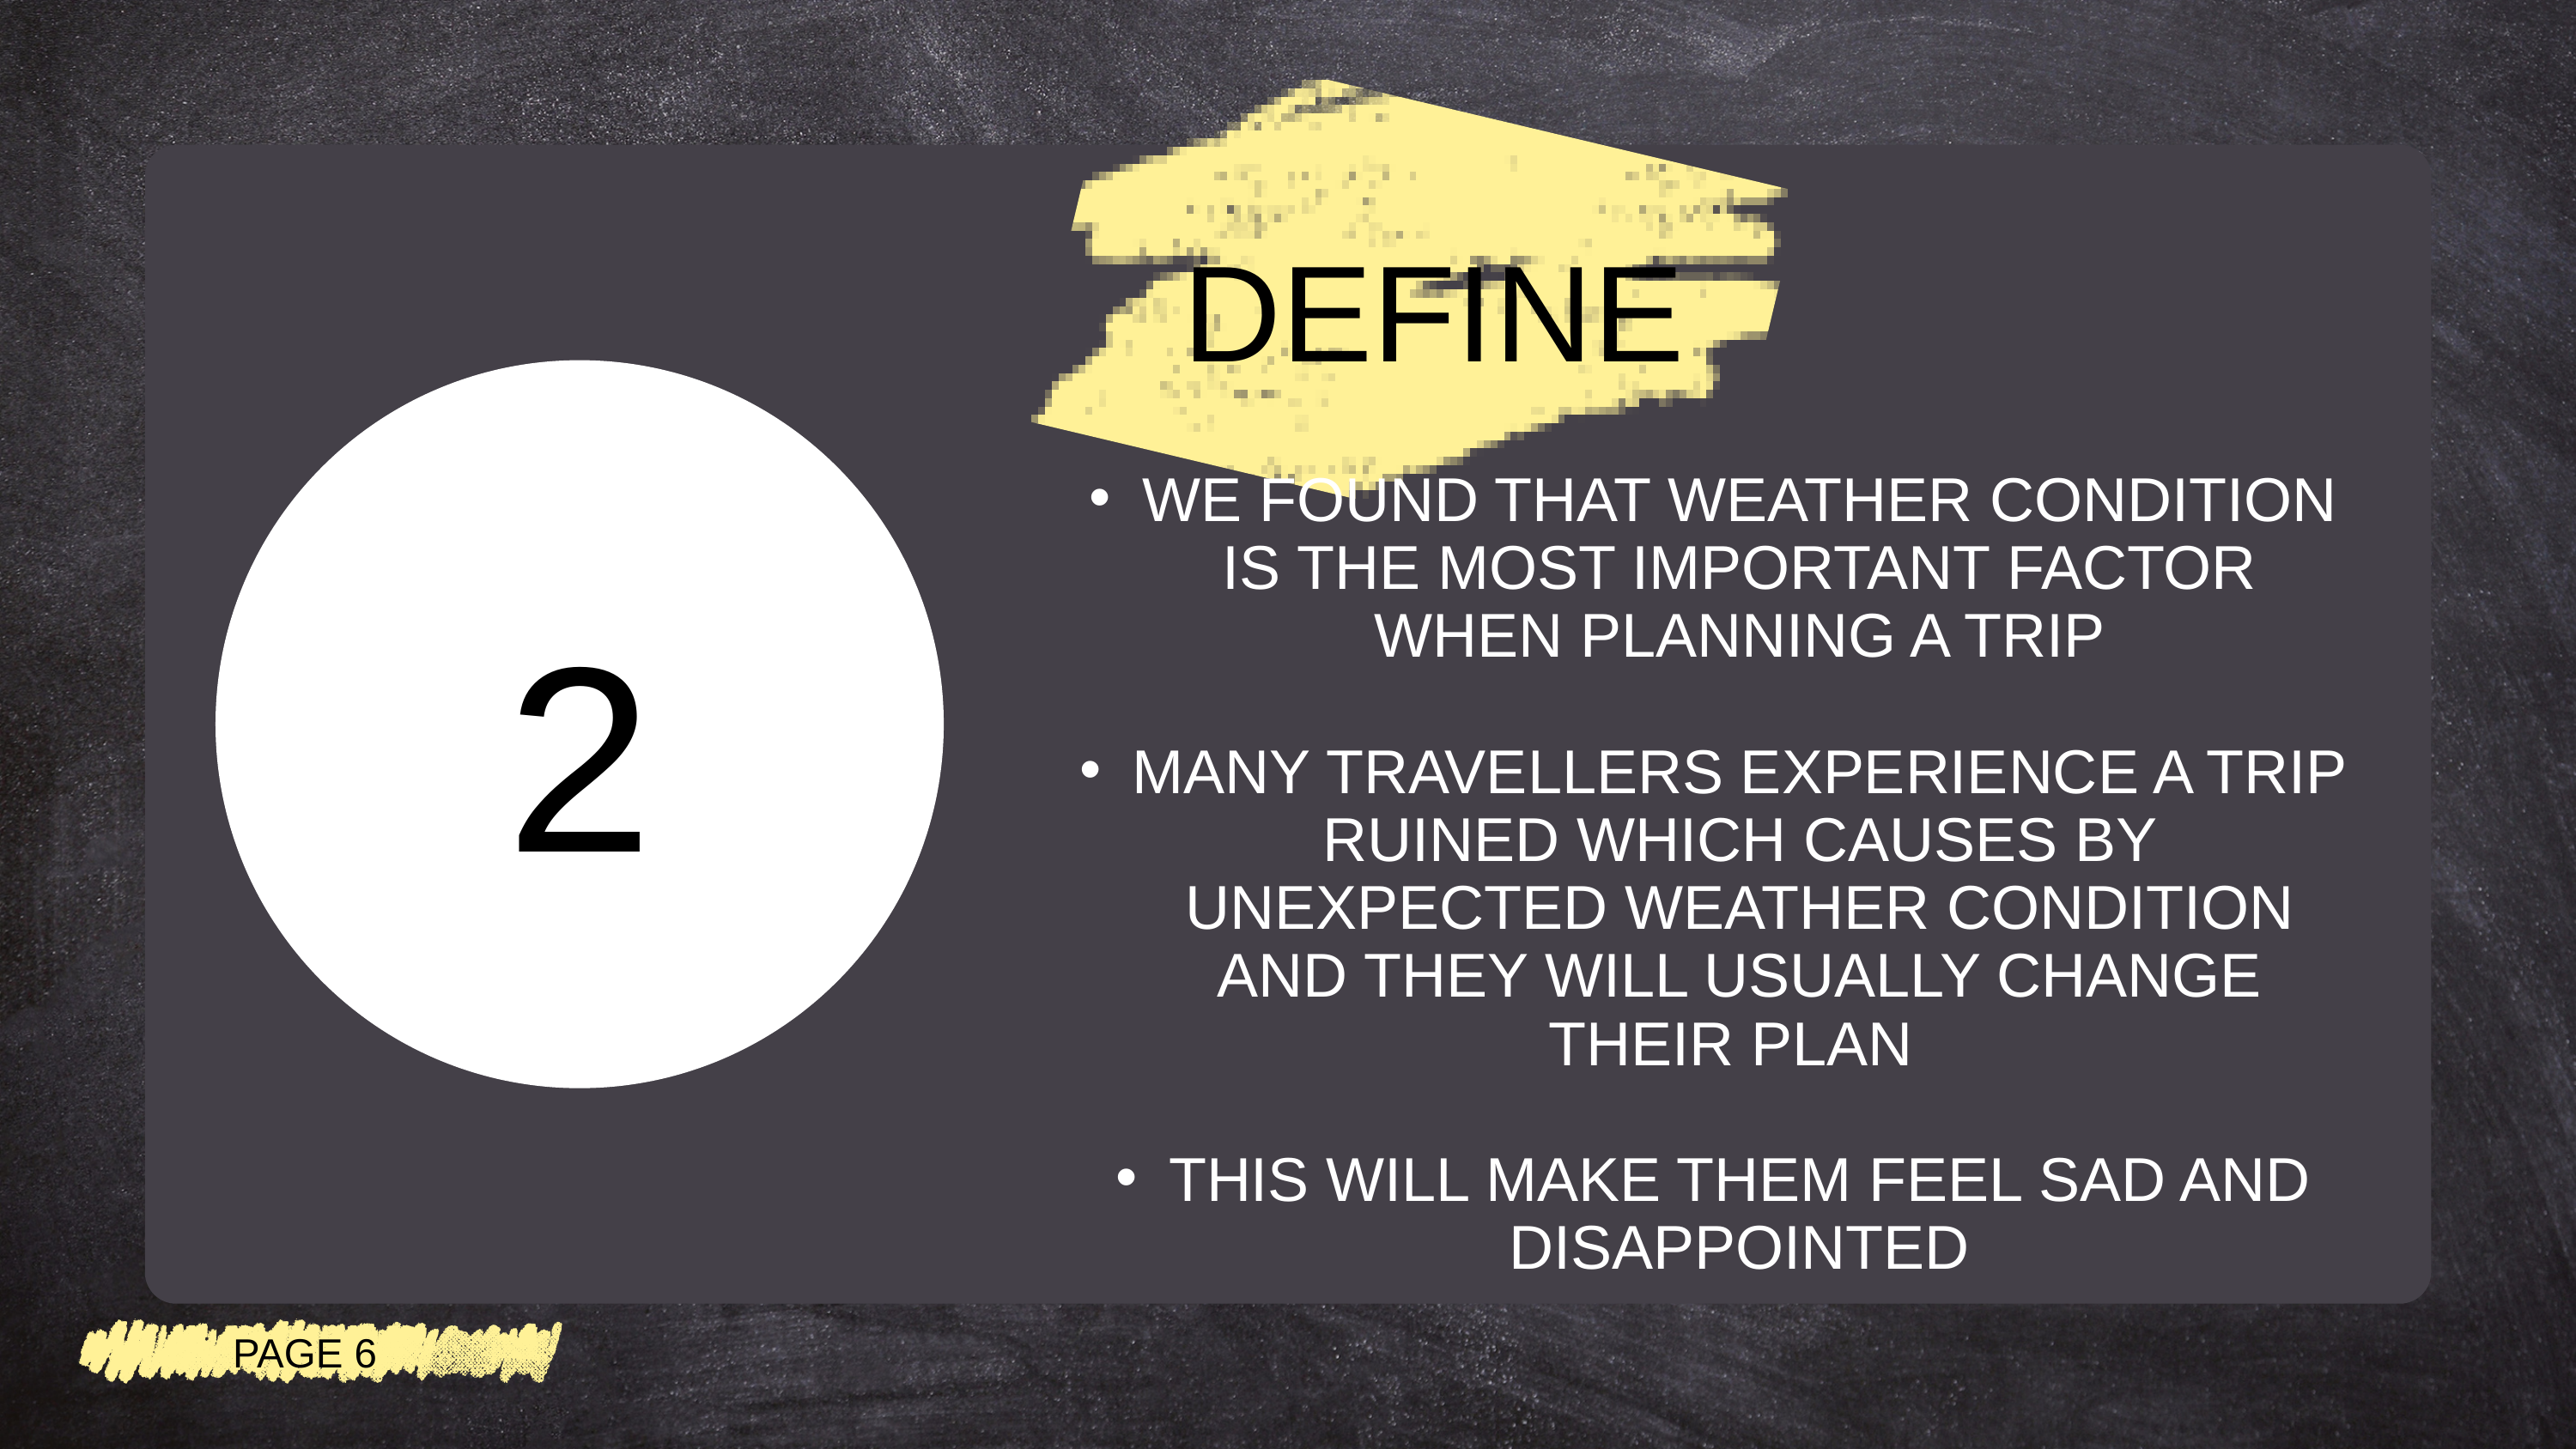

DEFINE

WE FOUND THAT WEATHER CONDITION IS THE MOST IMPORTANT FACTOR WHEN PLANNING A TRIP

MANY TRAVELLERS EXPERIENCE A TRIP RUINED WHICH CAUSES BY UNEXPECTED WEATHER CONDITION AND THEY WILL USUALLY CHANGE THEIR PLAN

THIS WILL MAKE THEM FEEL SAD AND DISAPPOINTED
2

PAGE 6